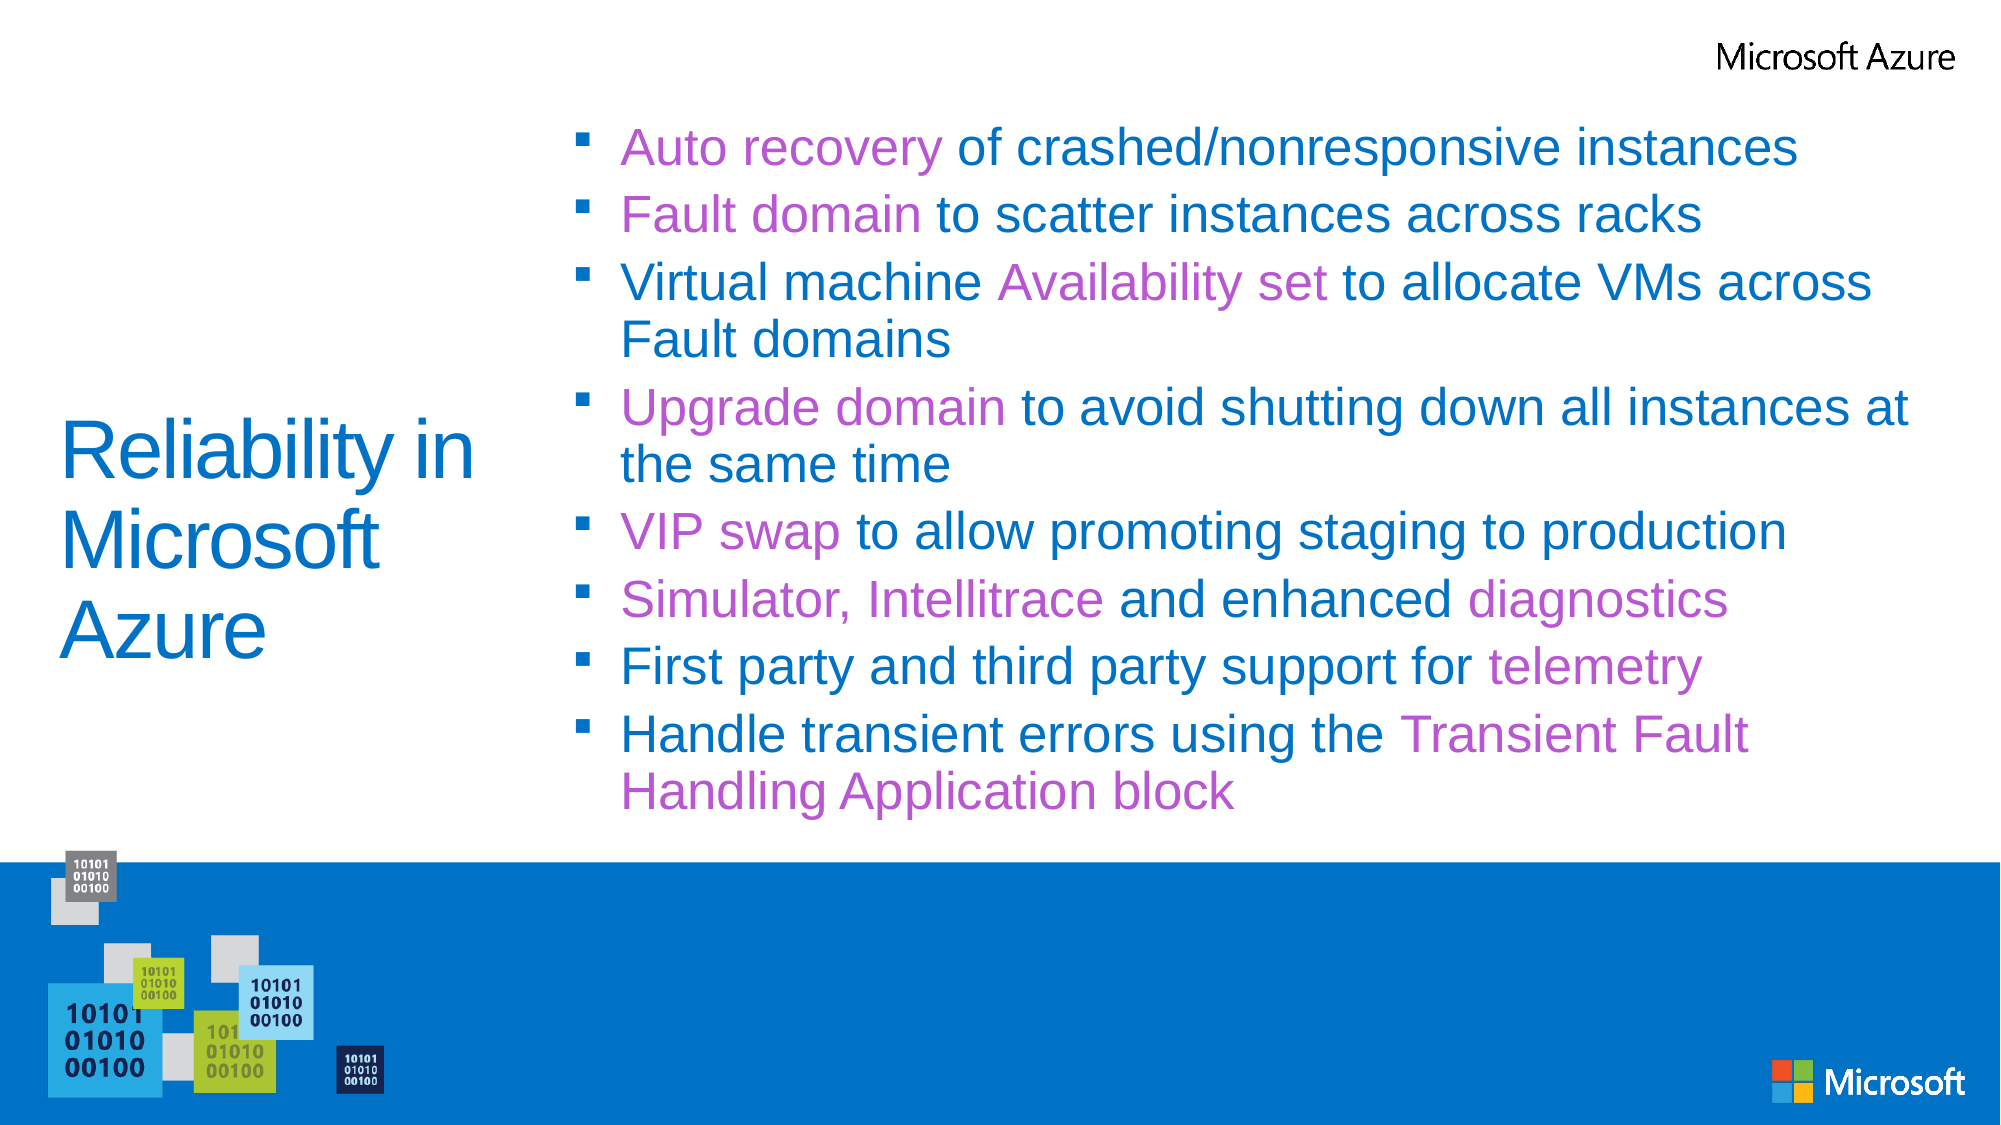

Auto recovery of crashed/nonresponsive instances
Fault domain to scatter instances across racks
Virtual machine Availability set to allocate VMs across Fault domains
Upgrade domain to avoid shutting down all instances at the same time
VIP swap to allow promoting staging to production
Simulator, Intellitrace and enhanced diagnostics
First party and third party support for telemetry
Handle transient errors using the Transient Fault Handling Application block
# Reliability in Microsoft Azure